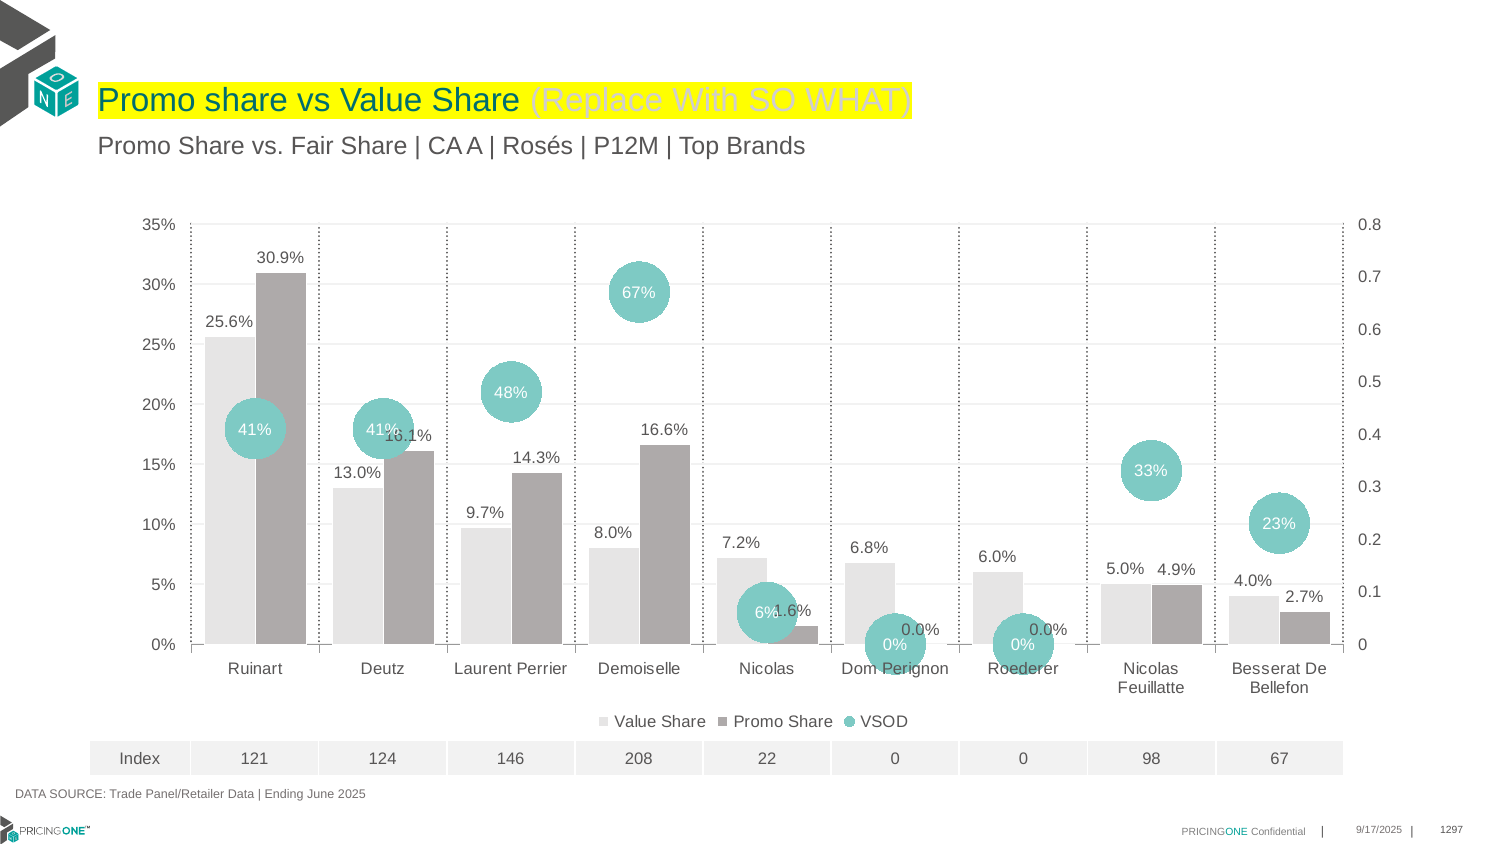

# Promo share vs Value Share (Replace With SO WHAT)
Promo Share vs. Fair Share | CA A | Rosés | P12M | Top Brands

### Chart

| Category | Value Share | Promo Share | VSOD |
|---|---|---|---|
| Ruinart | 0.25604234983856683 | 0.3094420034401131 | 0.41 |
| Deutz | 0.13012782258520564 | 0.1612616870178307 | 0.41 |
| Laurent Perrier | 0.09744734046127368 | 0.14257948875151144 | 0.48 |
| Demoiselle | 0.08010982643192498 | 0.16640908394216522 | 0.67 |
| Nicolas | 0.07224274648576041 | 0.015735962805906095 | 0.06 |
| Dom Perignon | 0.06788508275236695 | 0.0 | 0.0 |
| Roederer | 0.06002598631227883 | 0.0 | 0.0 |
| Nicolas Feuillatte | 0.05018631507305906 | 0.049430337710110864 | 0.33 |
| Besserat De Bellefon | 0.040443111198929675 | 0.027197329654796574 | 0.23 |
| Index | 121 | 124 | 146 | 208 | 22 | 0 | 0 | 98 | 67 |
| --- | --- | --- | --- | --- | --- | --- | --- | --- | --- |
DATA SOURCE: Trade Panel/Retailer Data | Ending June 2025

9/17/2025
1297